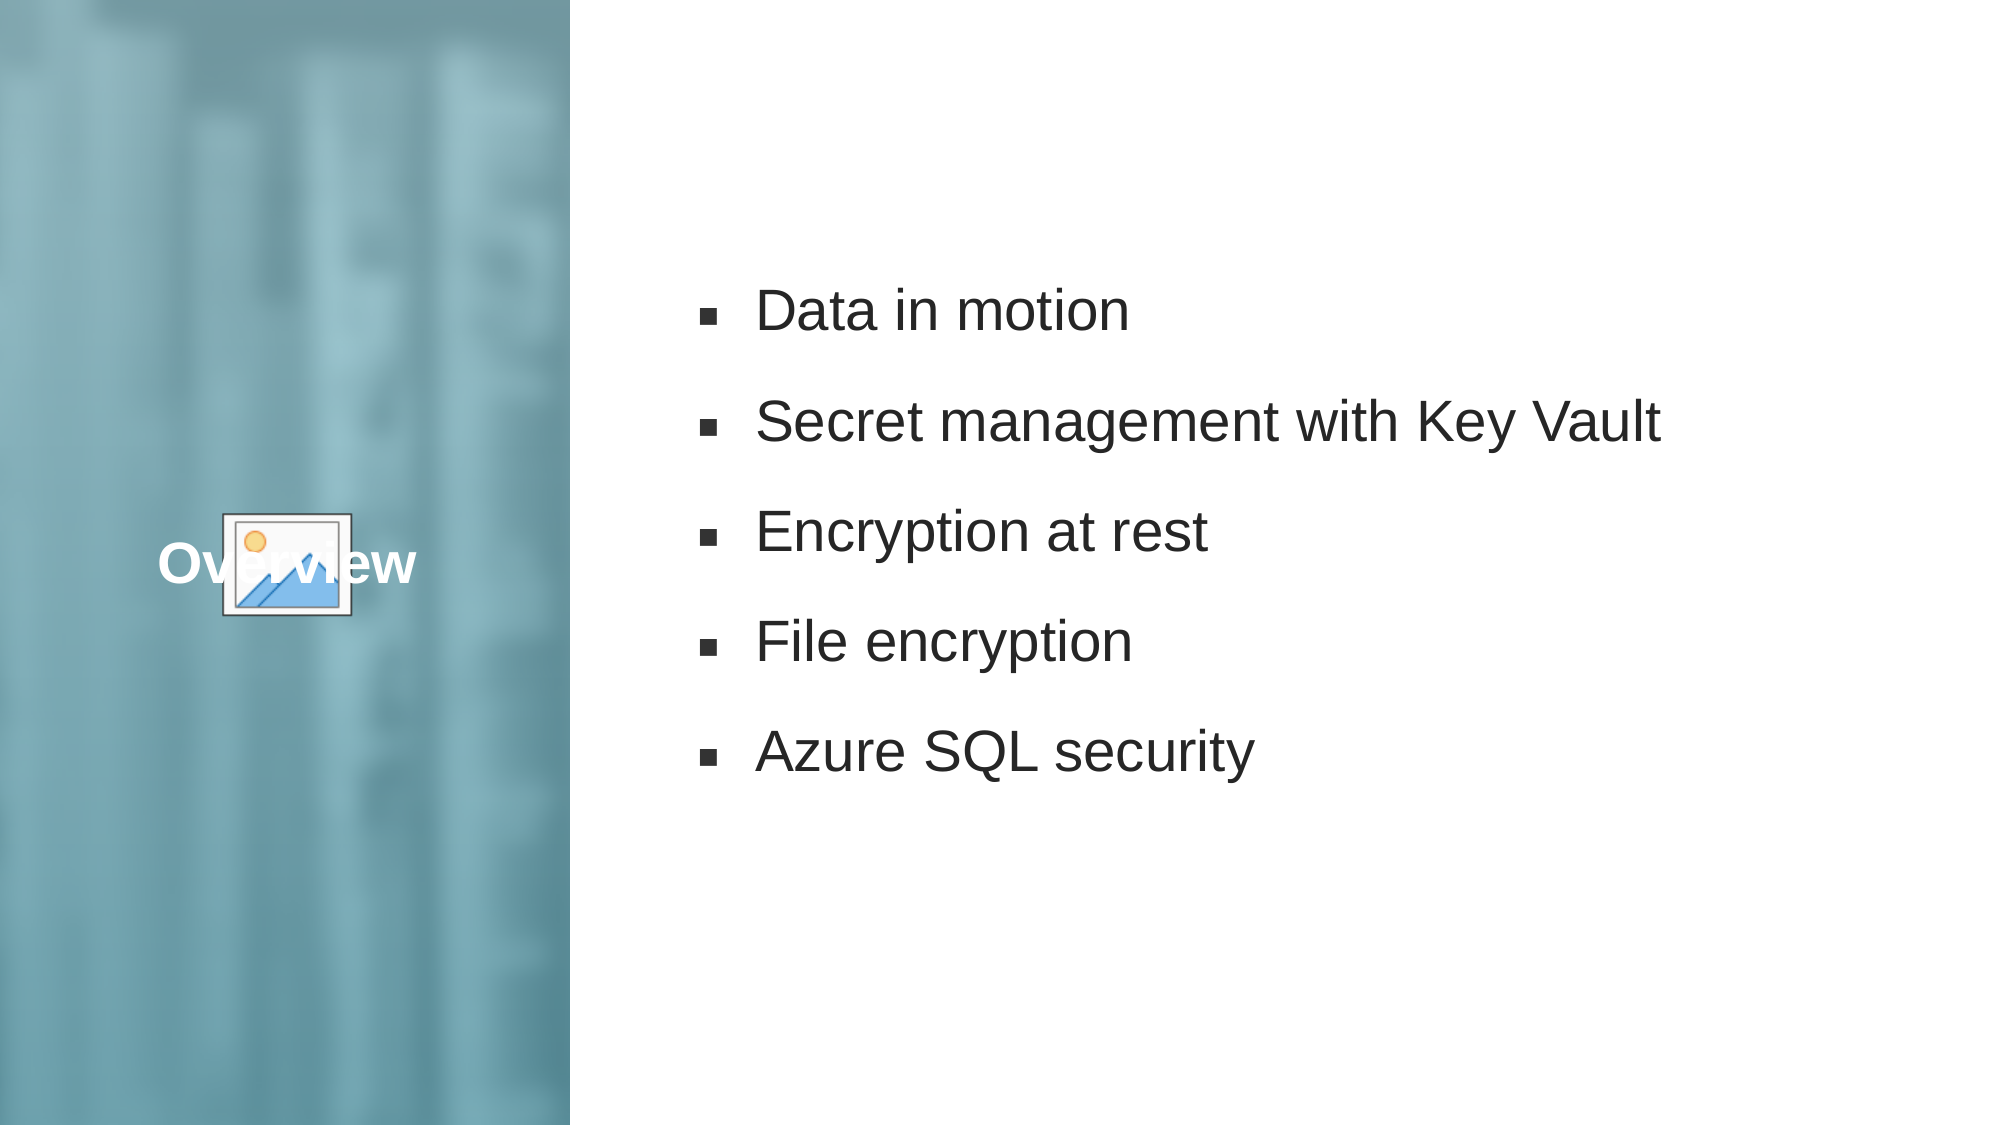

Data in motion
Secret management with Key Vault
Encryption at rest
File encryption
Azure SQL security
Overview